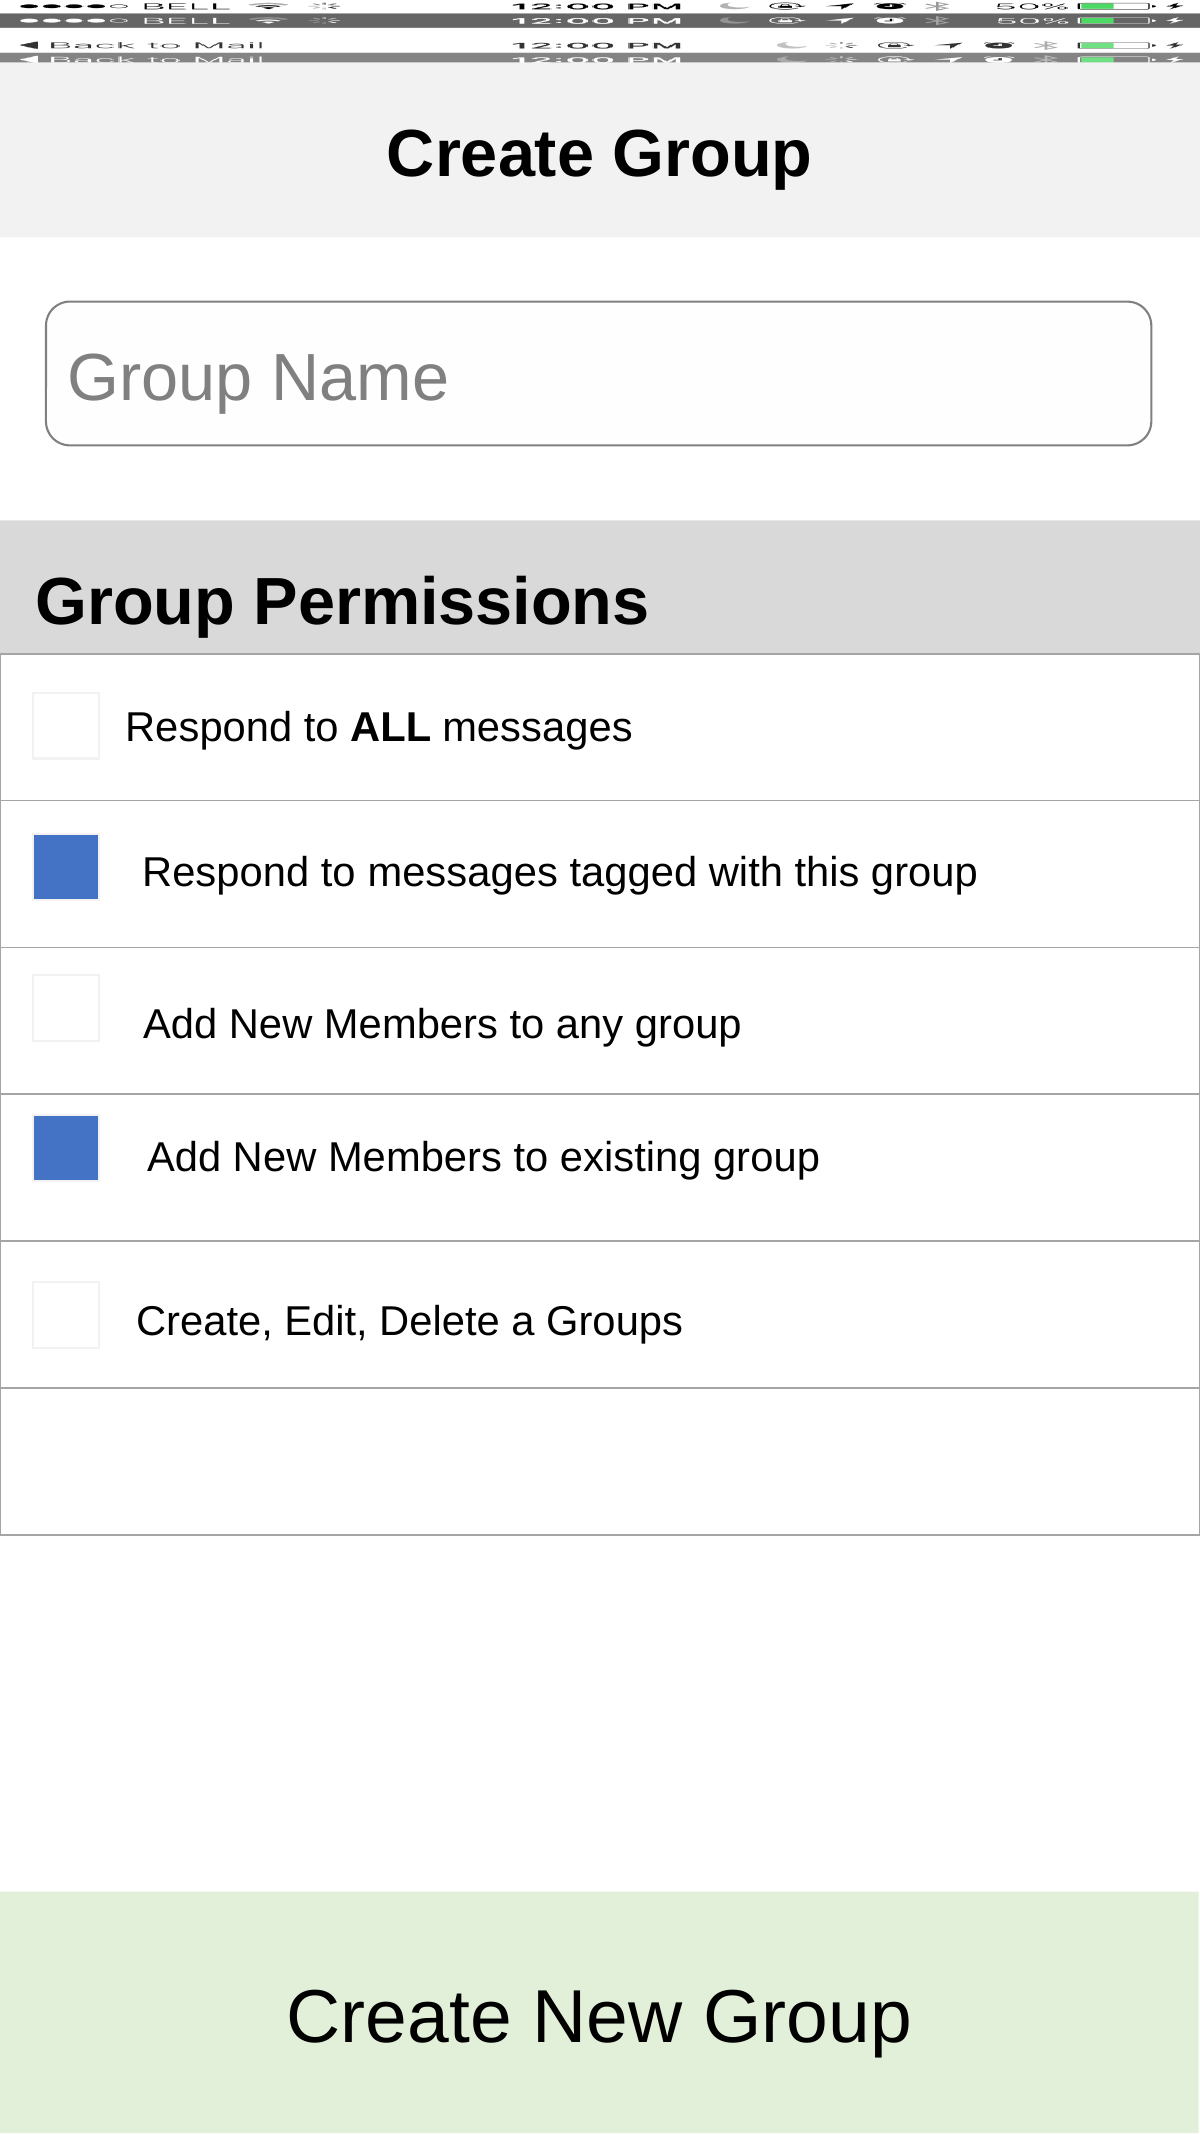

Create Group
Group Name

Group Permissions
|  |
| --- |
|  |
|  |
|  |
|  |
|  |

Respond to ALL messages

Respond to messages tagged with this group
|  |
| --- |

Add New Members to any group

Add New Members to existing group

Create, Edit, Delete a Groups
Create New Group